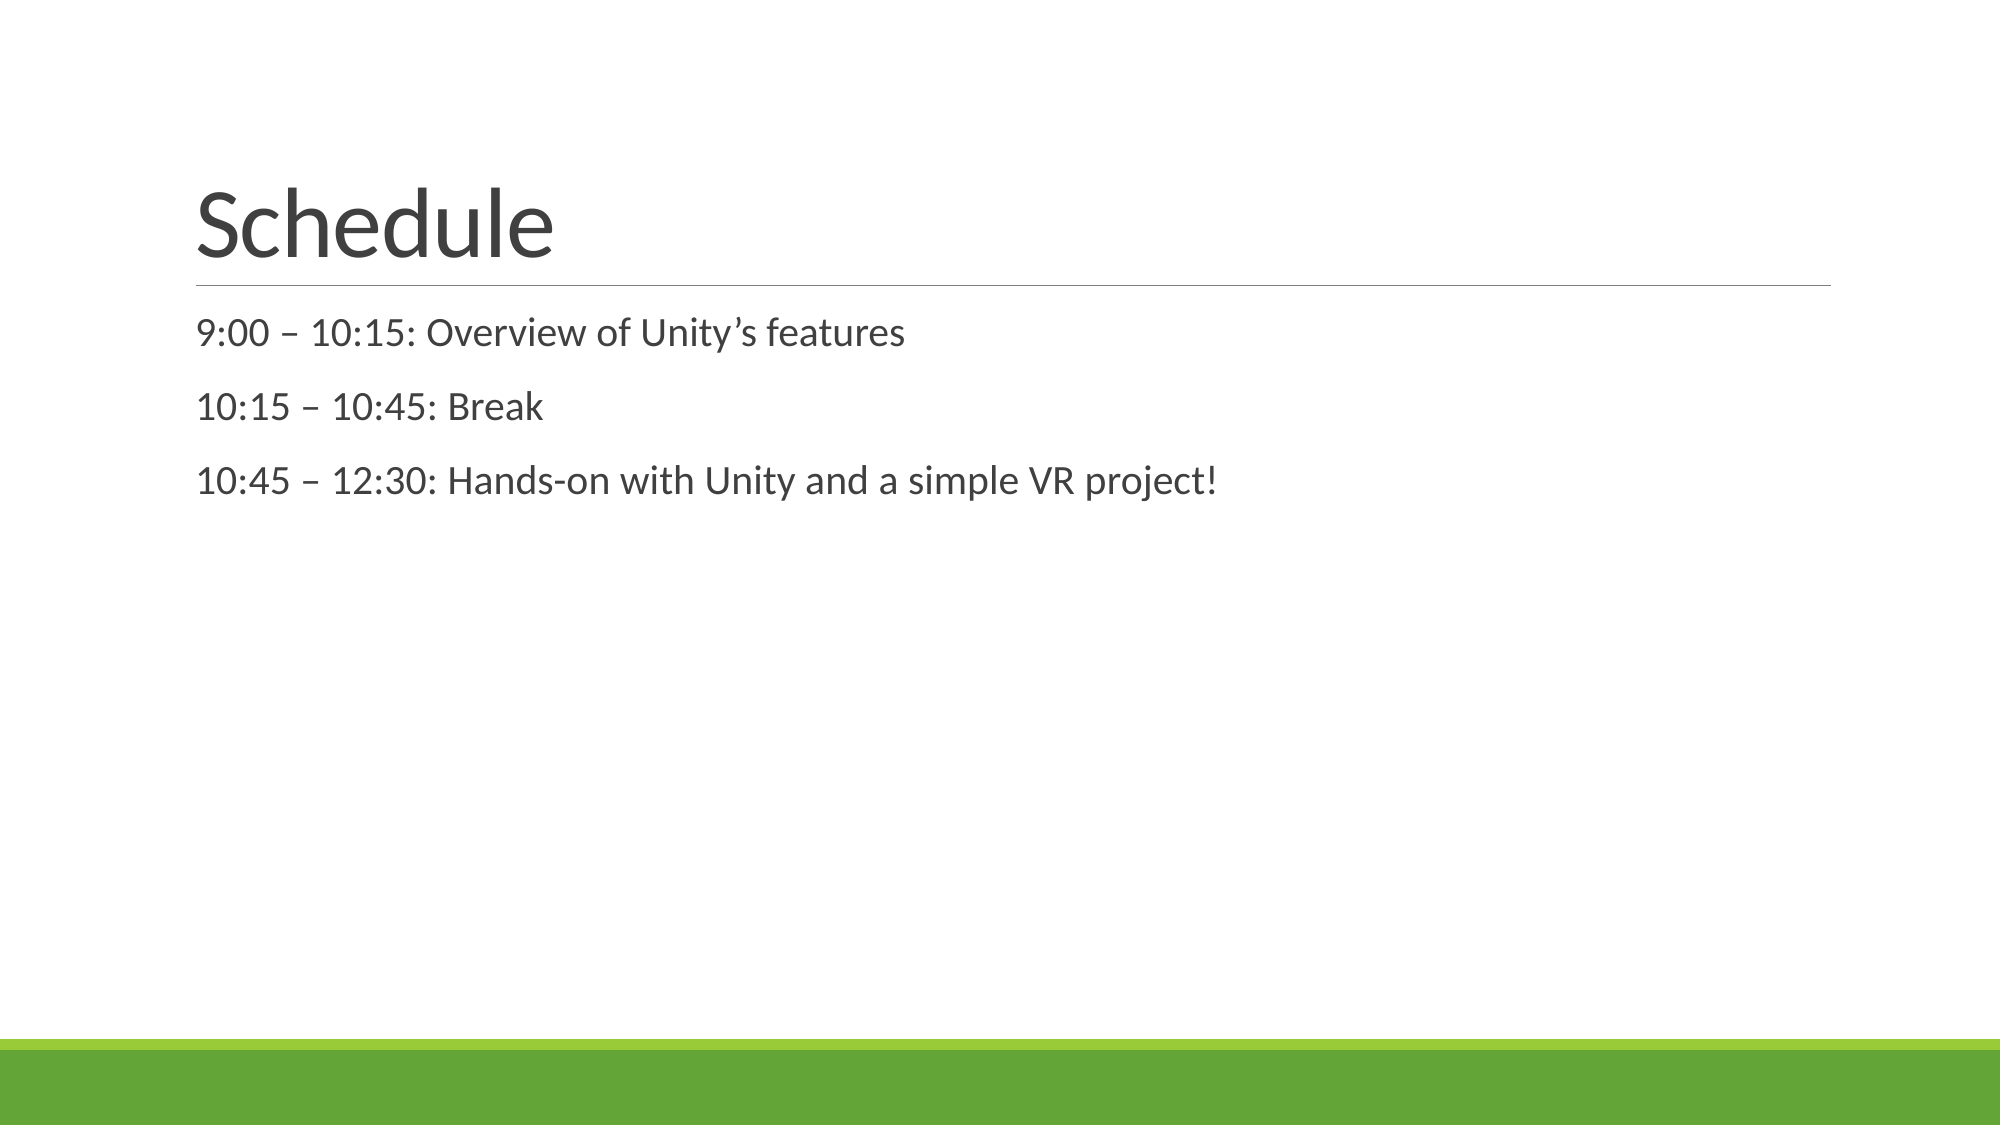

# Schedule
9:00 – 10:15: Overview of Unity’s features
10:15 – 10:45: Break
10:45 – 12:30: Hands-on with Unity and a simple VR project!